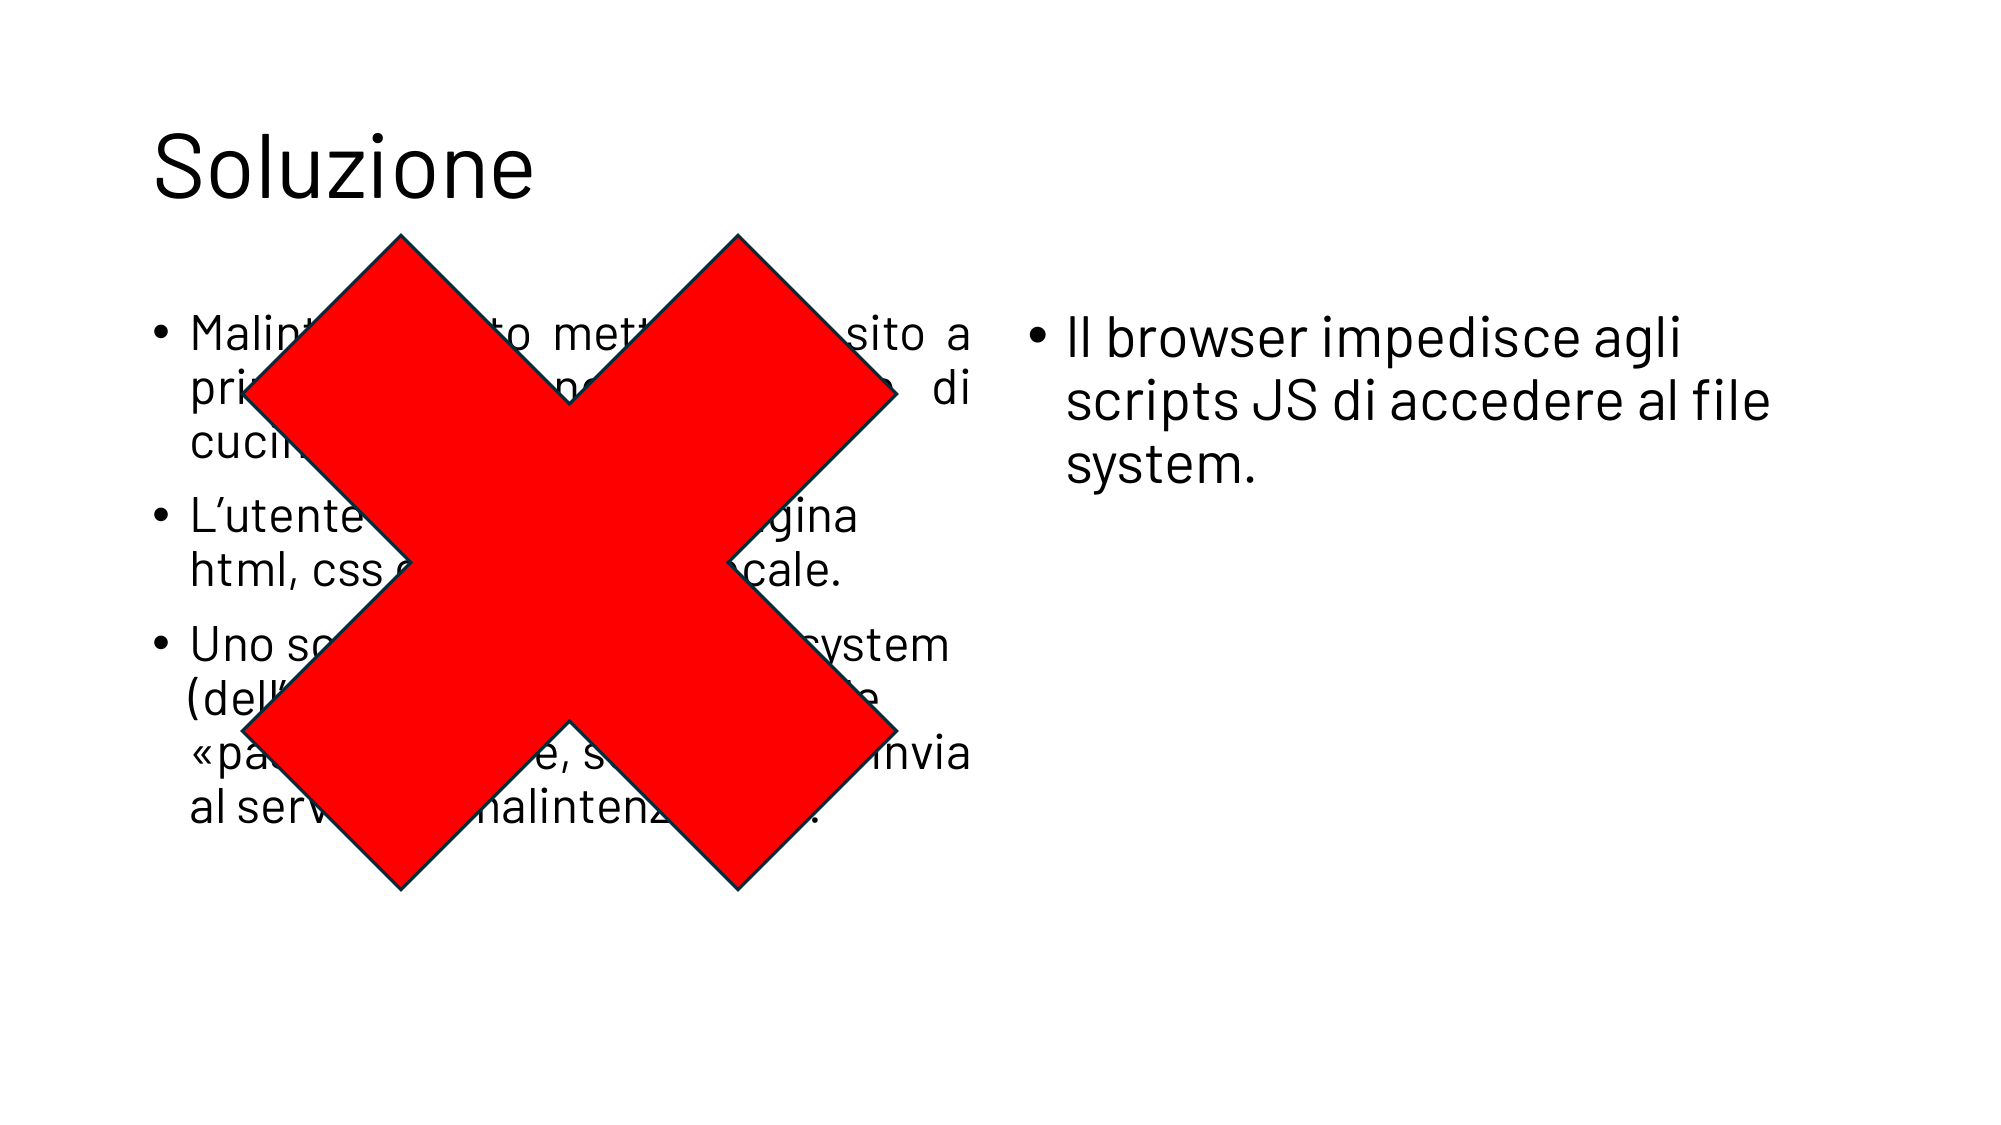

# Soluzione

Malintenzionato mette su un sito a prima vista tranquillo: ricette di cucina.
L’utente ignaro carica la pagina html, css e gli scripts in locale.
Uno script JS cicla per il file system (dell’utente) alla ricerca di un file «password.txt» e, se trovato, lo invia al server del malintenzionato.
Il browser impedisce agli scripts JS di accedere al file system.